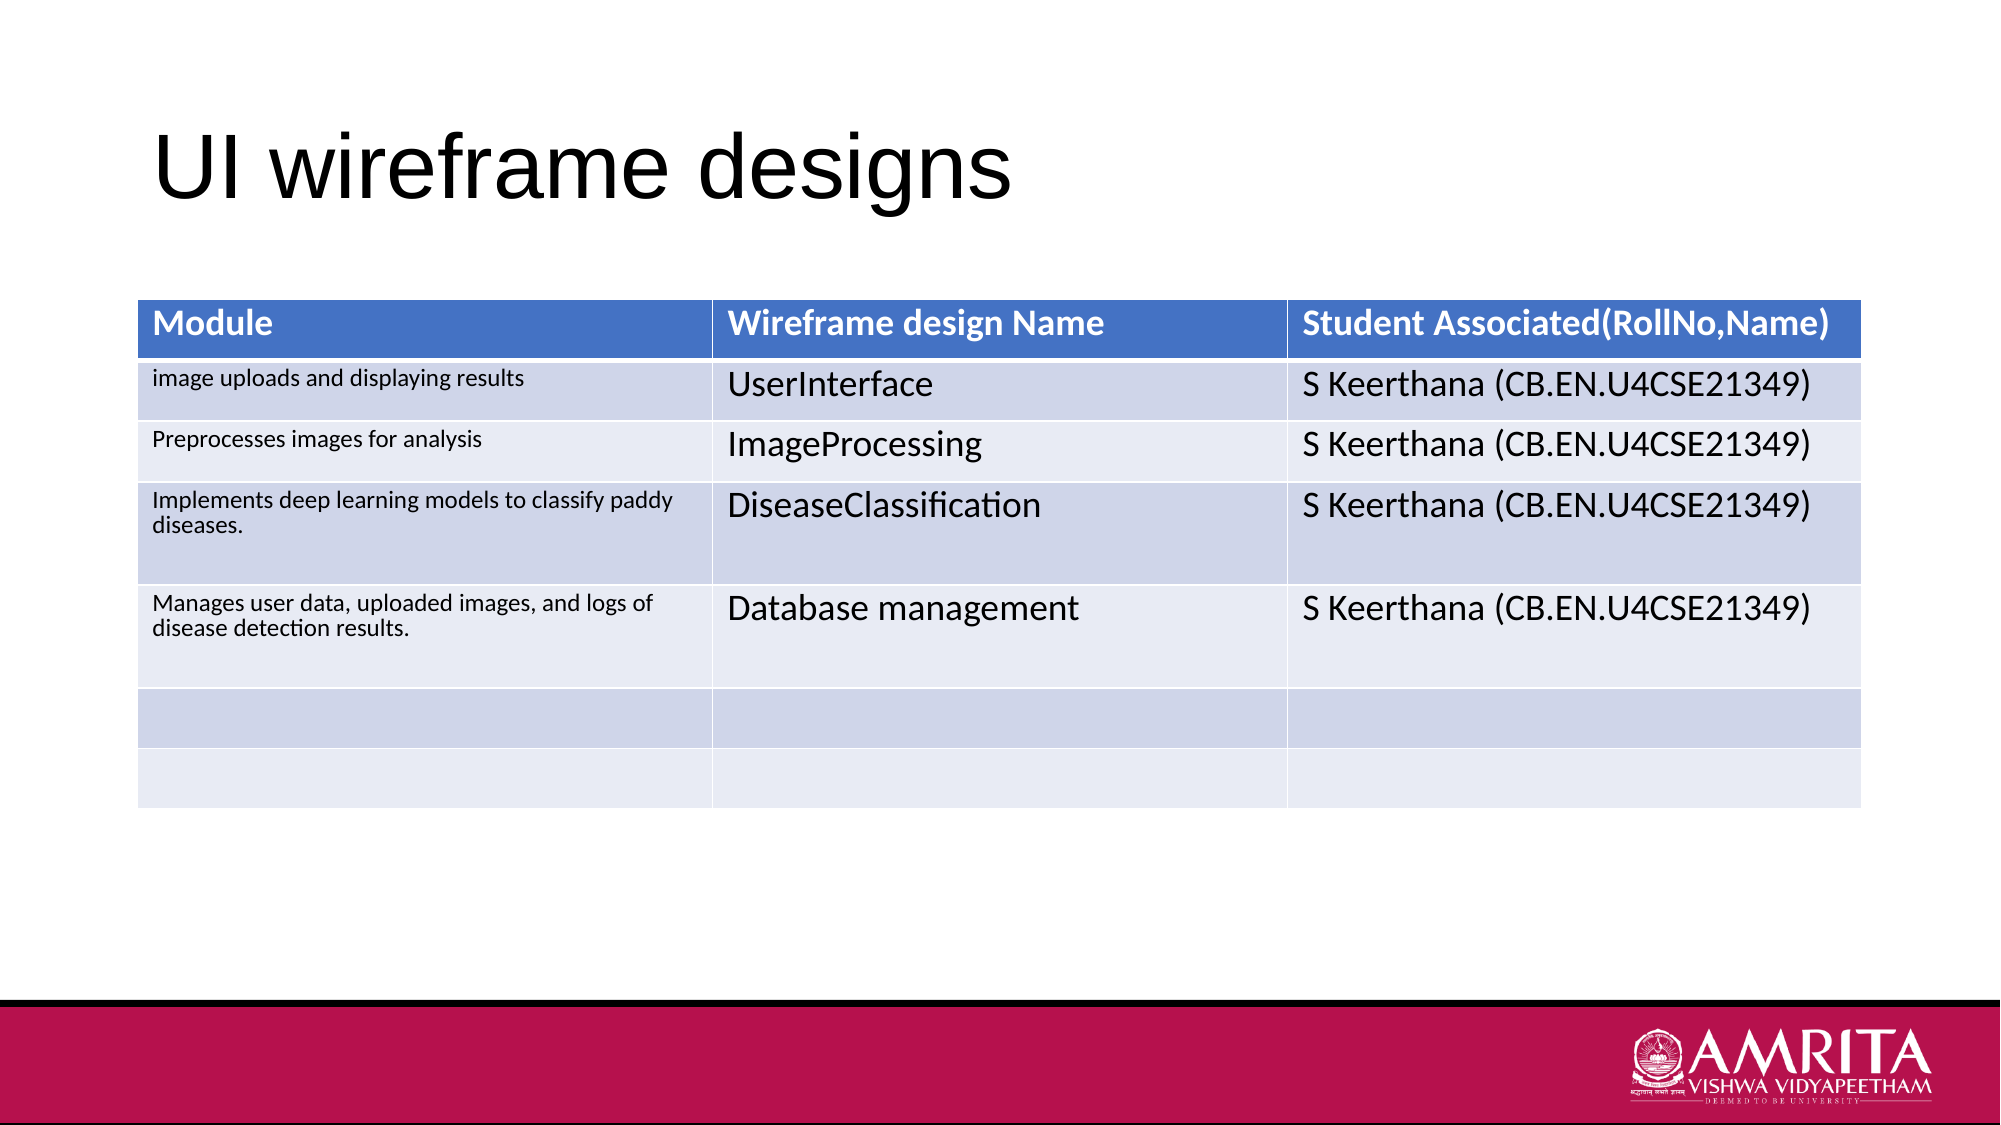

# UI wireframe designs
| Module | Wireframe design Name | Student Associated(RollNo,Name) |
| --- | --- | --- |
| image uploads and displaying results | UserInterface | S Keerthana (CB.EN.U4CSE21349) |
| Preprocesses images for analysis | ImageProcessing | S Keerthana (CB.EN.U4CSE21349) |
| Implements deep learning models to classify paddy diseases. | DiseaseClassification | S Keerthana (CB.EN.U4CSE21349) |
| Manages user data, uploaded images, and logs of disease detection results. | Database management | S Keerthana (CB.EN.U4CSE21349) |
|  |  |  |
|  |  |  |